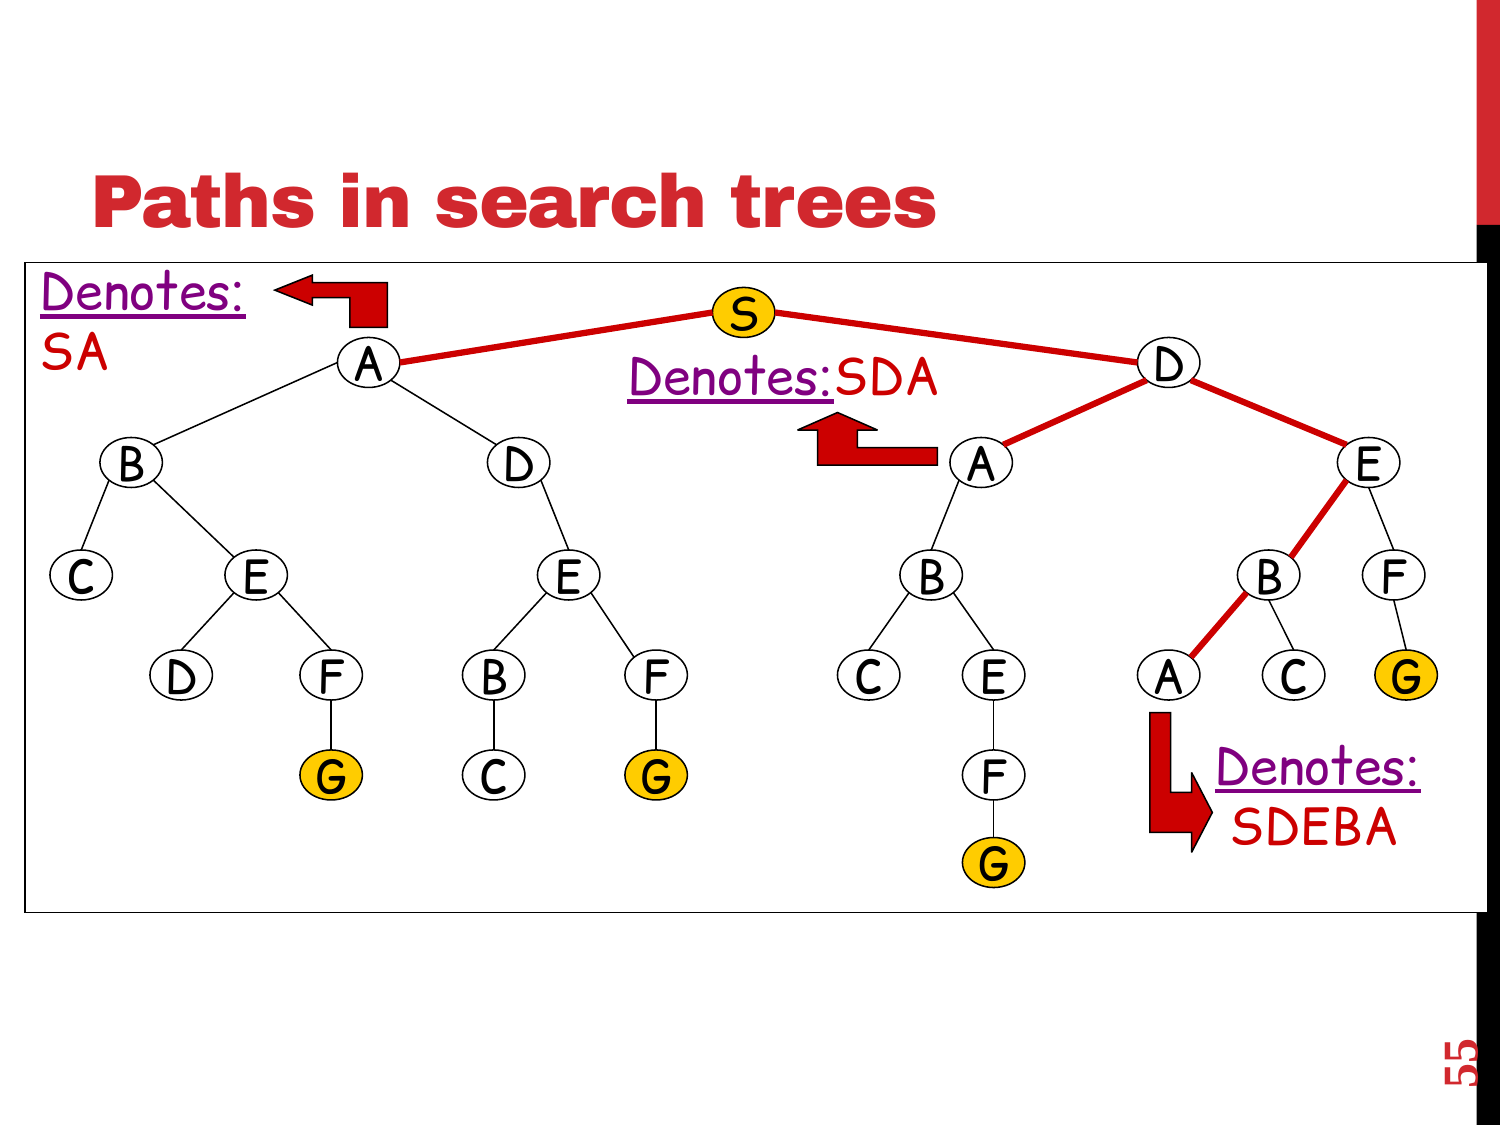

# Paths in search trees

Denotes:
SA

S
A
D
B
D
A
E
C
E
E
B
B
F
D
F
B
F
C
E
A
C
G
G
C
G
F
G
Denotes:SDA

Denotes:
 SDEBA

55